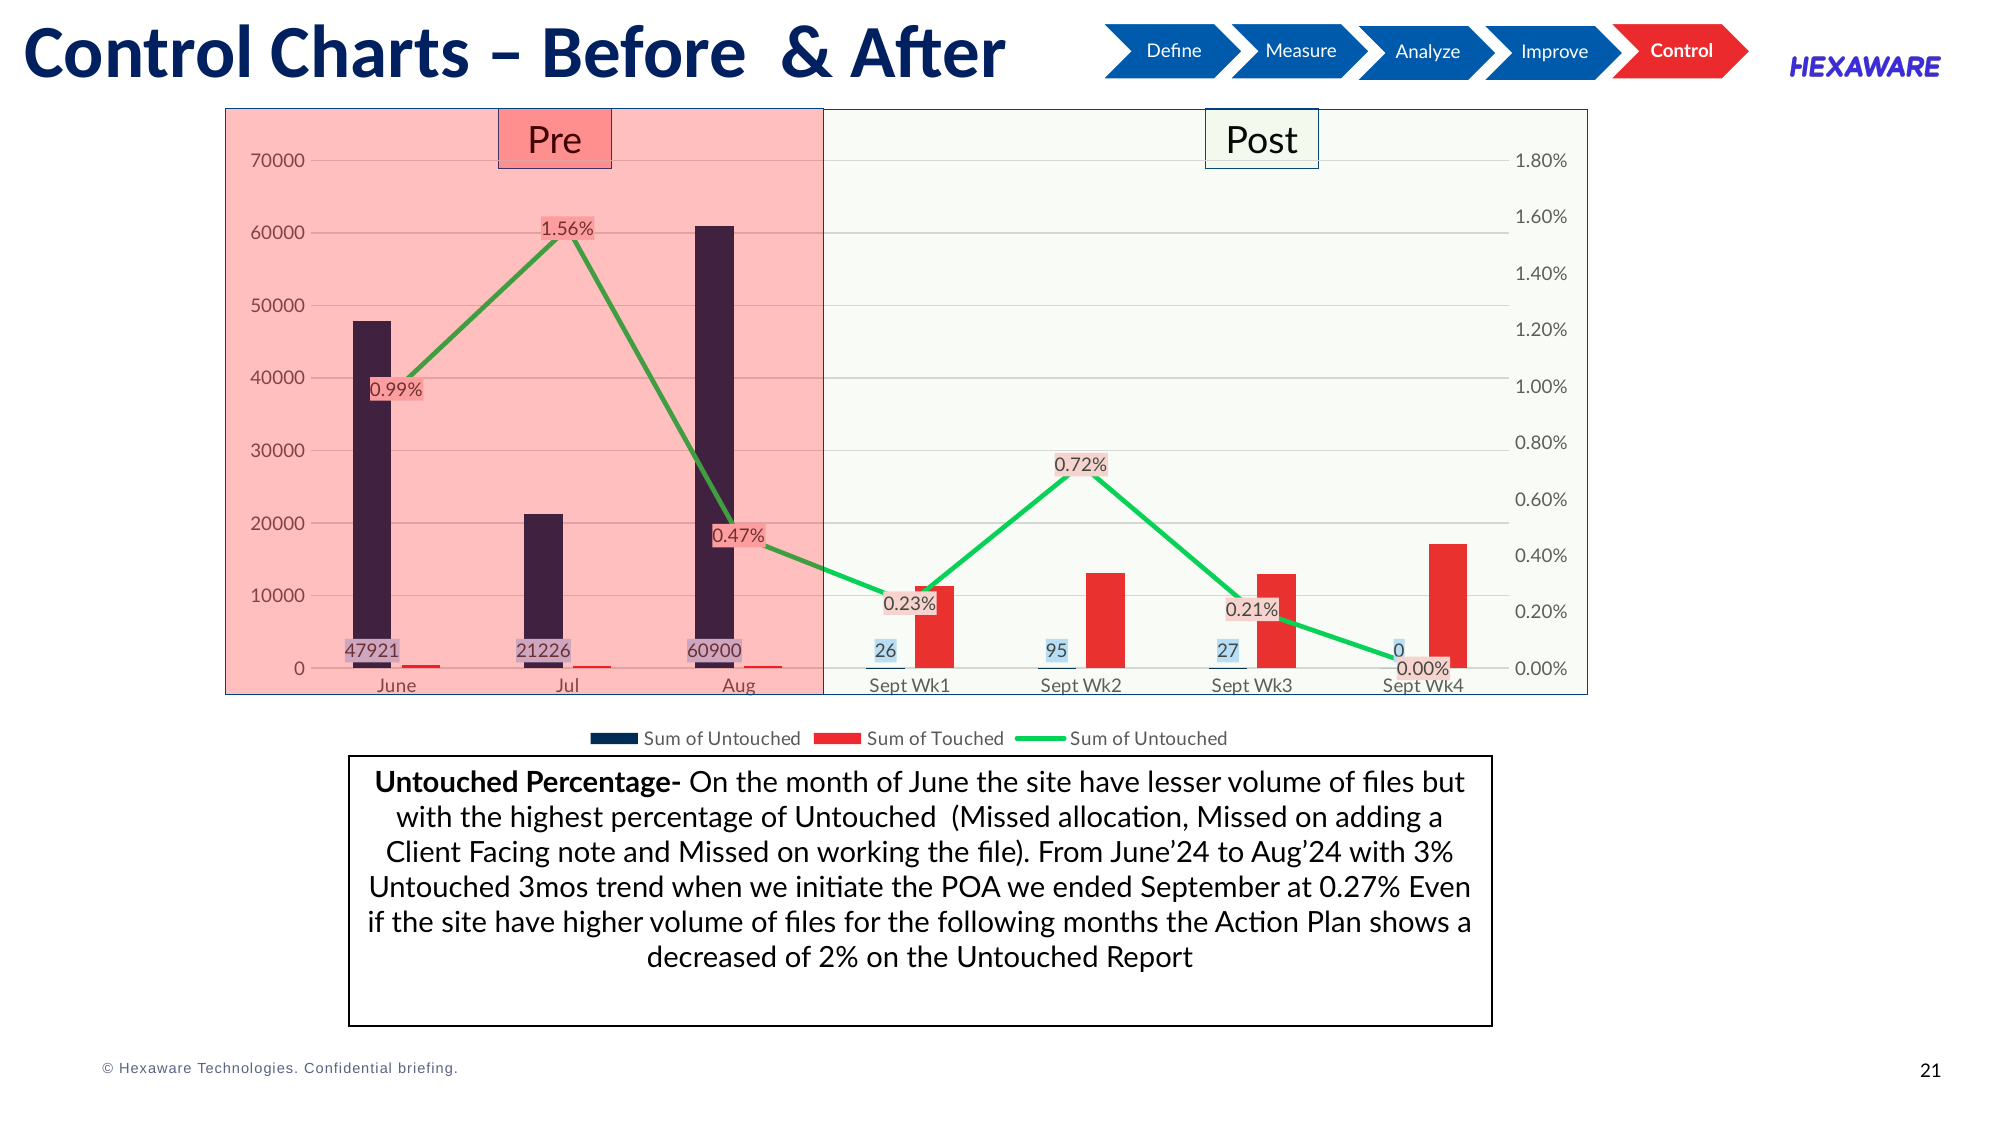

Control Charts – Before  & After
Define
Measure
Analyze
Improve
Control

Pre
Post

### Chart

| Category | Sum of Untouched | Sum of Touched | Sum of Untouched |
|---|---|---|---|
| June | 47921.0 | 473.0 | 0.0099 |
| Jul | 21226.0 | 331.0 | 0.0156 |
| Aug | 60900.0 | 288.0 | 0.0047 |
| Sept Wk1 | 26.0 | 11272.0 | 0.0023066004258339248 |
| Sept Wk2 | 95.0 | 13168.0 | 0.007214459295261239 |
| Sept Wk3 | 27.0 | 12961.0 | 0.0020831725947071983 |
| Sept Wk4 | 0.0 | 17142.0 | 0.0 |
Untouched Percentage- On the month of June the site have lesser volume of files but with the highest percentage of Untouched  (Missed allocation, Missed on adding a Client Facing note and Missed on working the file). From June’24 to Aug’24 with 3% Untouched 3mos trend when we initiate the POA we ended September at 0.27% Even if the site have higher volume of files for the following months the Action Plan shows a decreased of 2% on the Untouched Report